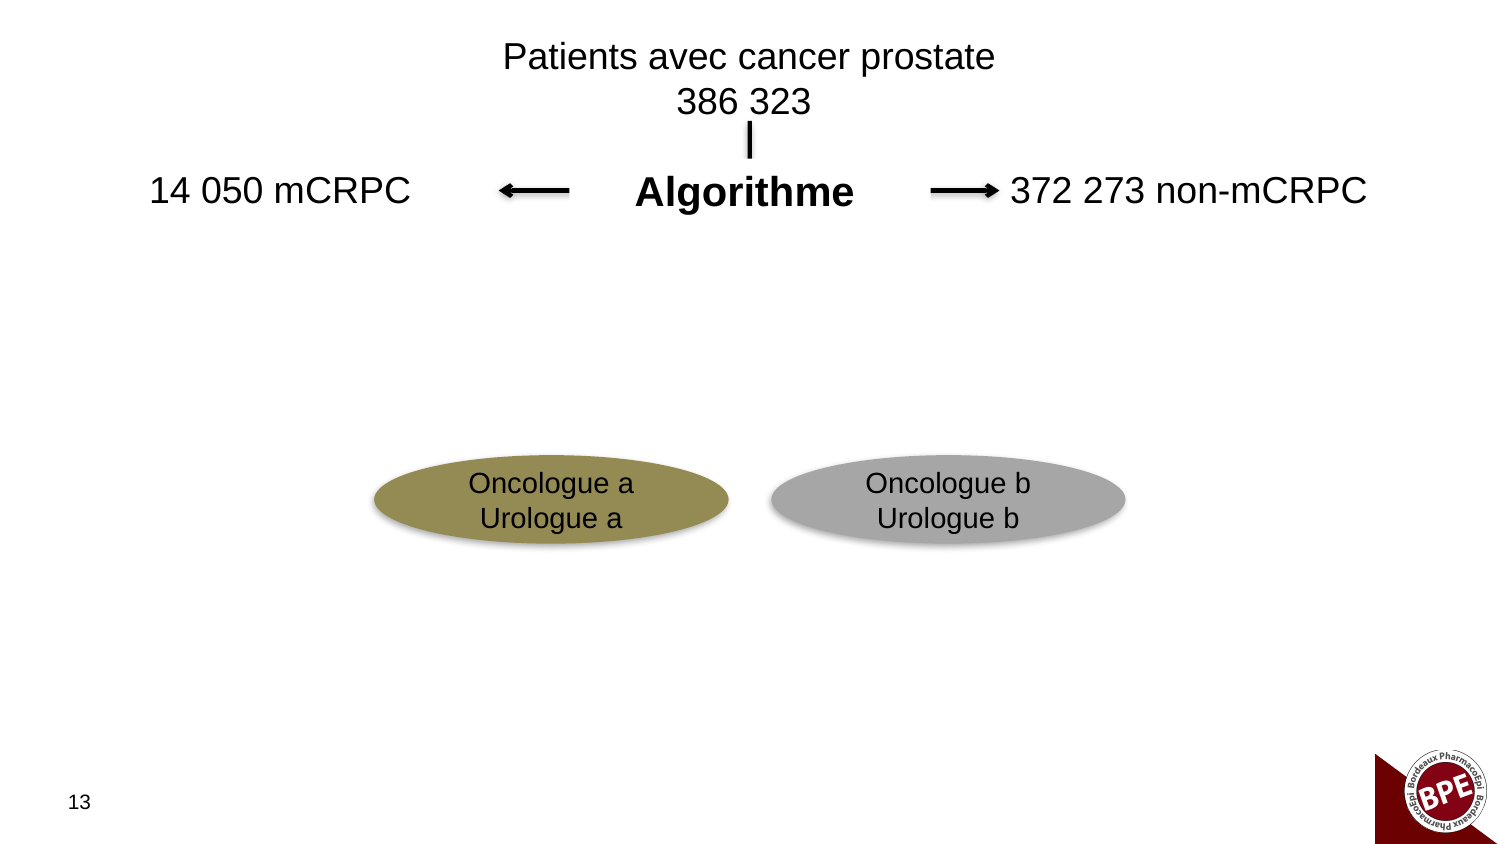

Patients avec cancer prostate
386 323
14 050 mCRPC
372 273 non-mCRPC
Algorithme
Oncologue a
Urologue a
Oncologue b
Urologue b